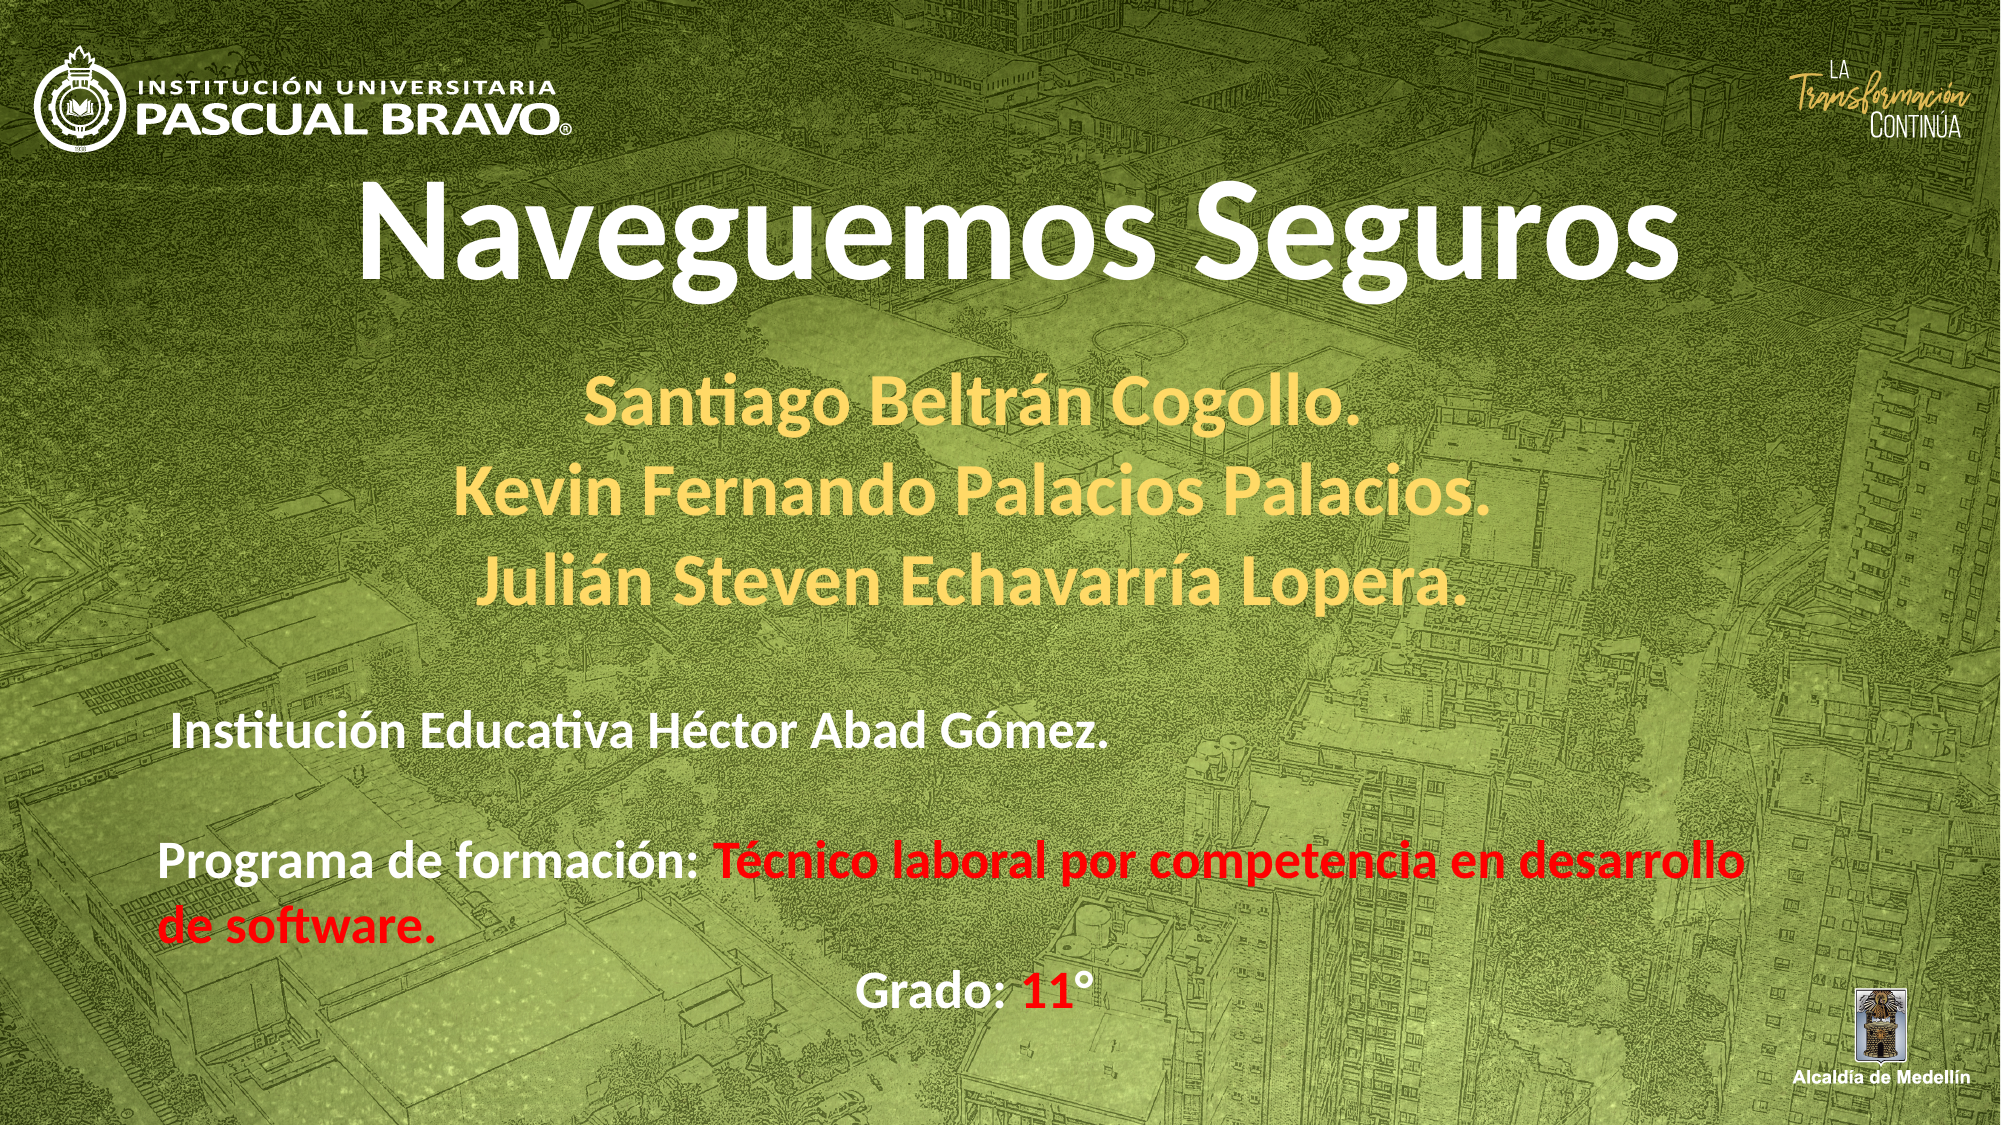

Naveguemos Seguros

Santiago Beltrán Cogollo.
Kevin Fernando Palacios Palacios.
Julián Steven Echavarría Lopera.

 Institución Educativa Héctor Abad Gómez.

Programa de formación: Técnico laboral por competencia en desarrollo de software.
Grado: 11°